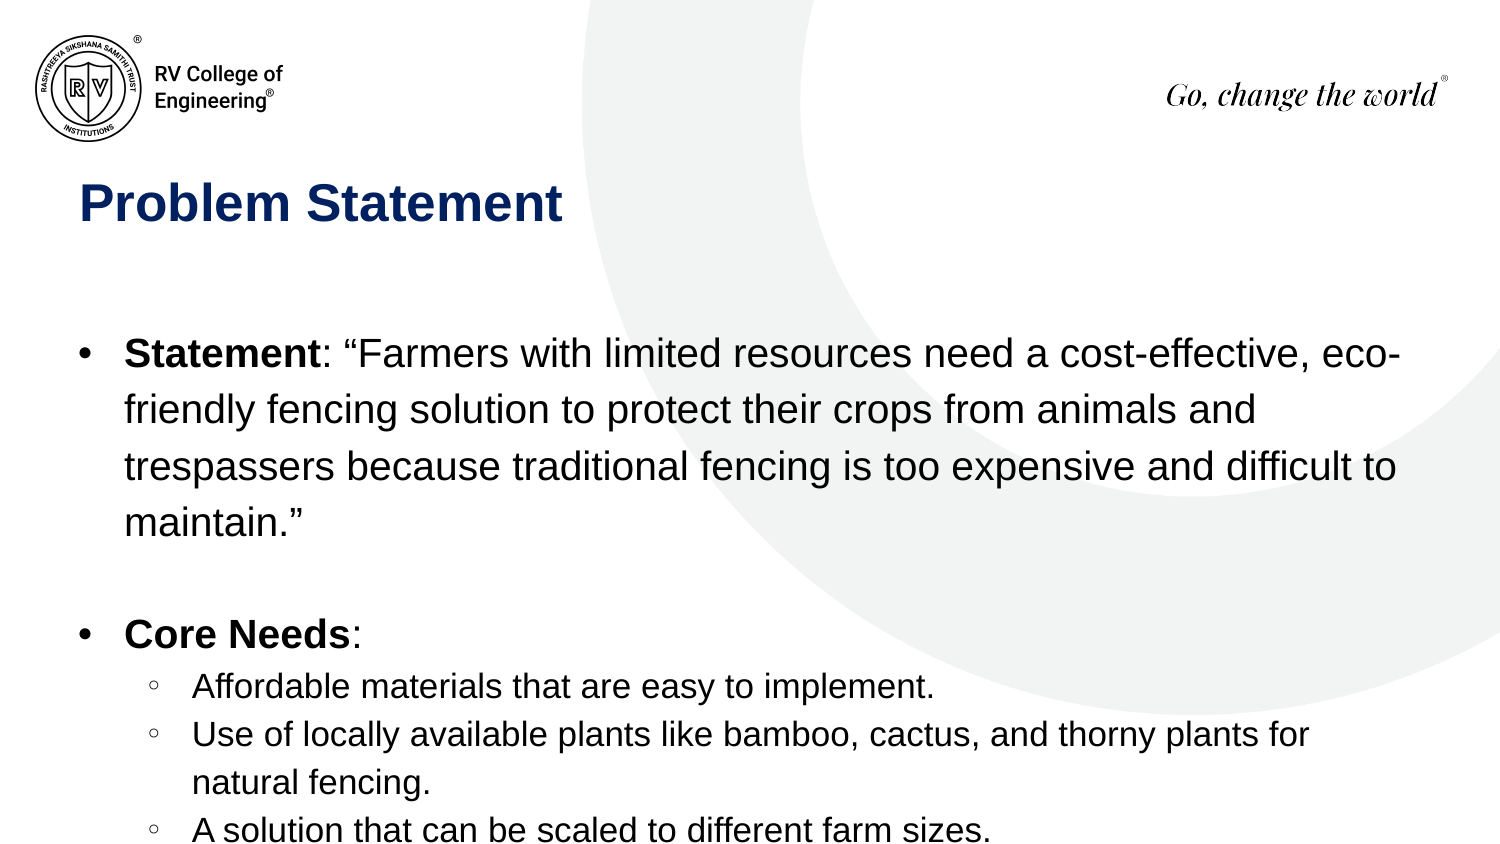

# Problem Statement
Statement: “Farmers with limited resources need a cost-effective, eco-friendly fencing solution to protect their crops from animals and trespassers because traditional fencing is too expensive and difficult to maintain.”

Core Needs:
Affordable materials that are easy to implement.
Use of locally available plants like bamboo, cactus, and thorny plants for natural fencing.
A solution that can be scaled to different farm sizes.